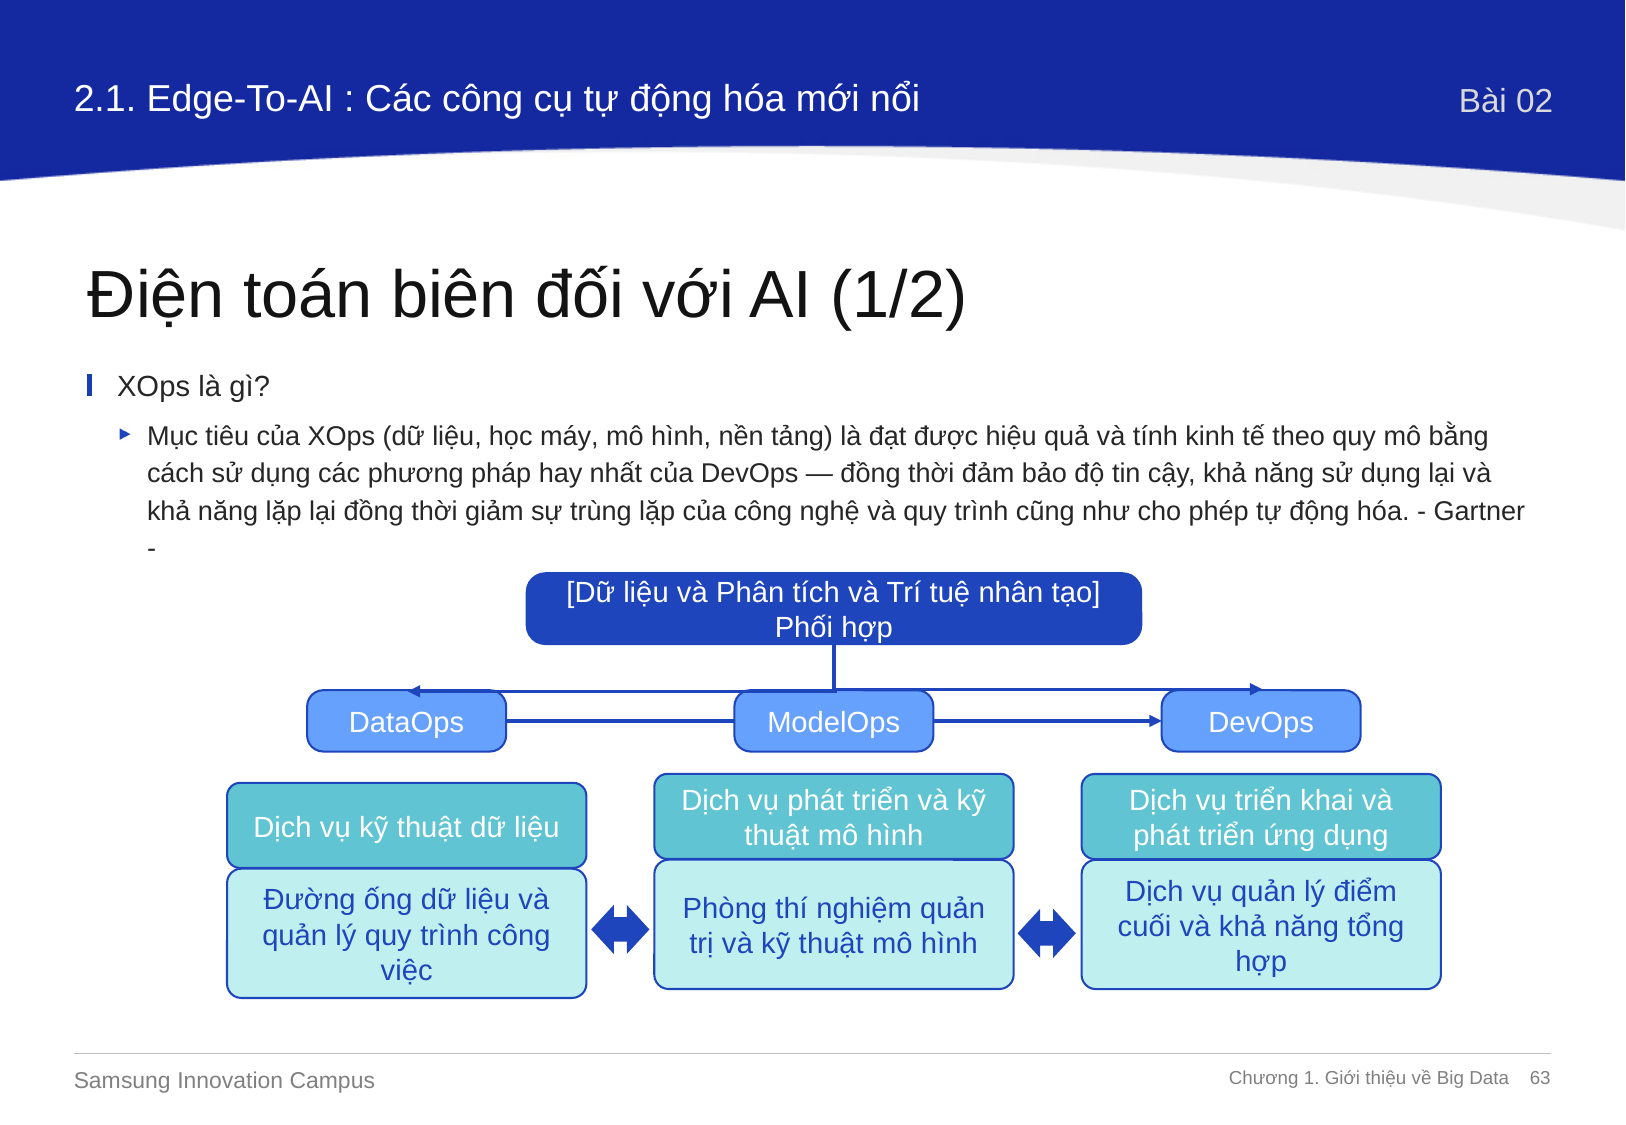

2.1. Edge-To-AI : Các công cụ tự động hóa mới nổi
Bài 02
Điện toán biên đối với AI (1/2)
XOps là gì?
Mục tiêu của XOps (dữ liệu, học máy, mô hình, nền tảng) là đạt được hiệu quả và tính kinh tế theo quy mô bằng cách sử dụng các phương pháp hay nhất của DevOps — đồng thời đảm bảo độ tin cậy, khả năng sử dụng lại và khả năng lặp lại đồng thời giảm sự trùng lặp của công nghệ và quy trình cũng như cho phép tự động hóa. - Gartner -
[Dữ liệu và Phân tích và Trí tuệ nhân tạo] Phối hợp
DataOps
ModelOps
DevOps
Dịch vụ phát triển và kỹ thuật mô hình
Phòng thí nghiệm quản trị và kỹ thuật mô hình
Dịch vụ triển khai và phát triển ứng dụng
Dịch vụ quản lý điểm cuối và khả năng tổng hợp
Dịch vụ kỹ thuật dữ liệu
Đường ống dữ liệu và quản lý quy trình công việc